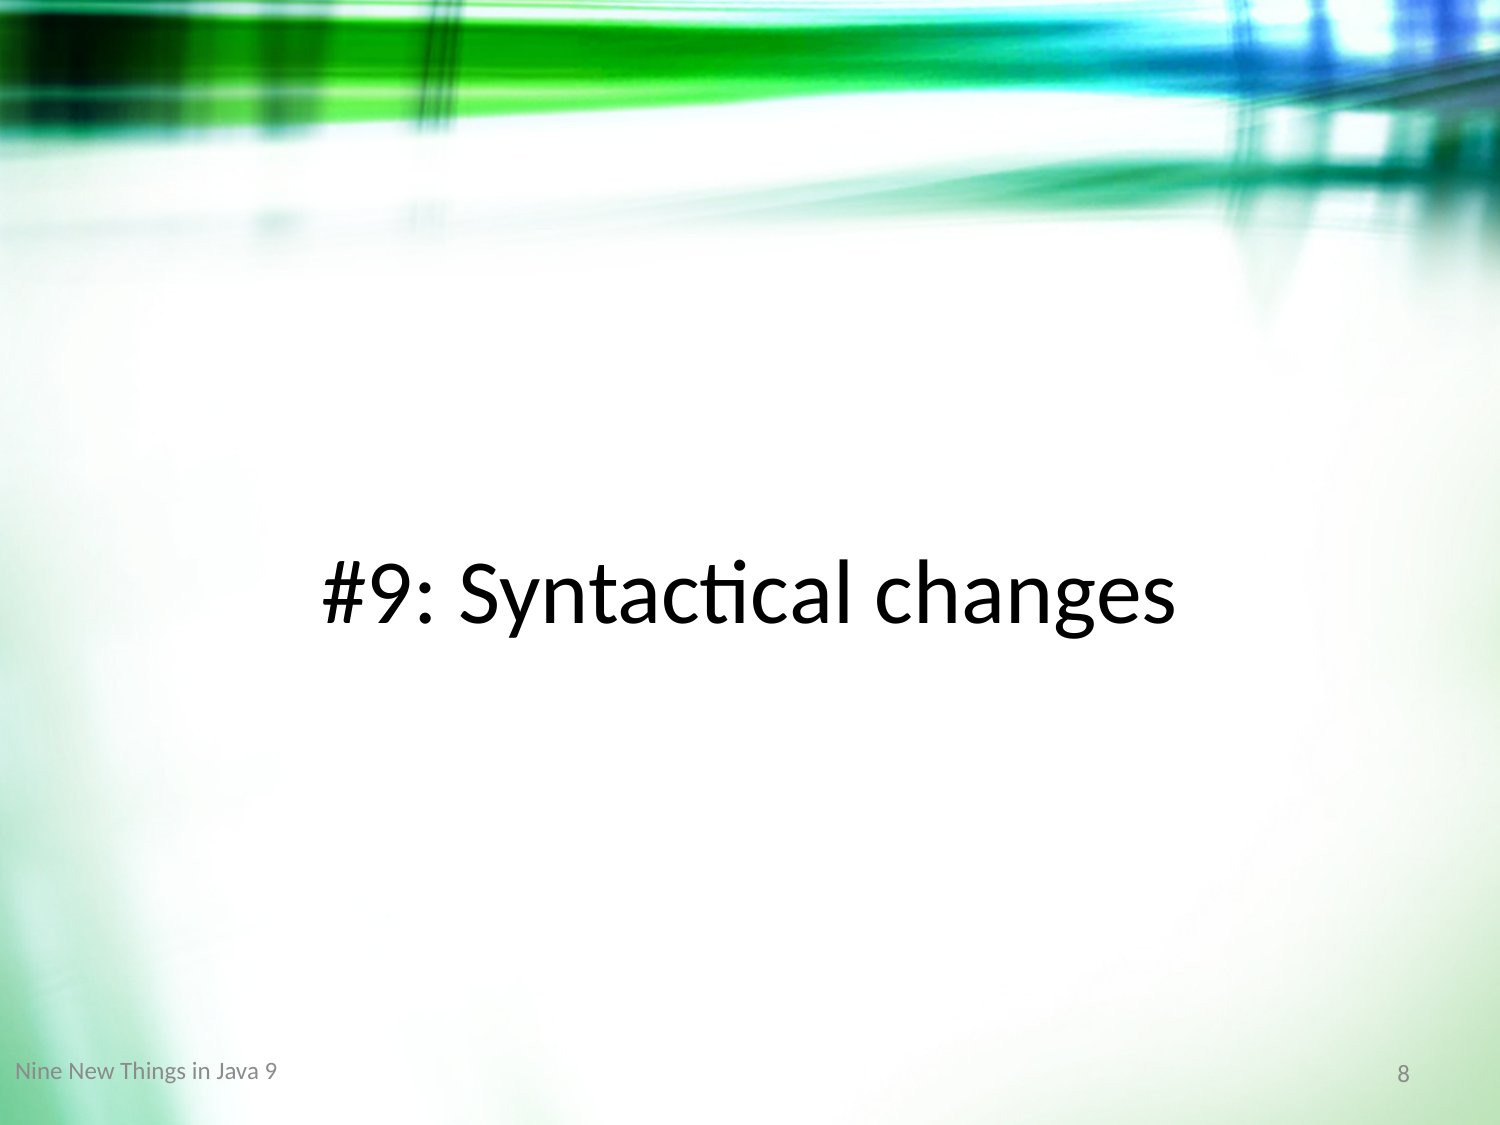

#9: Syntactical changes
Nine New Things in Java 9
8